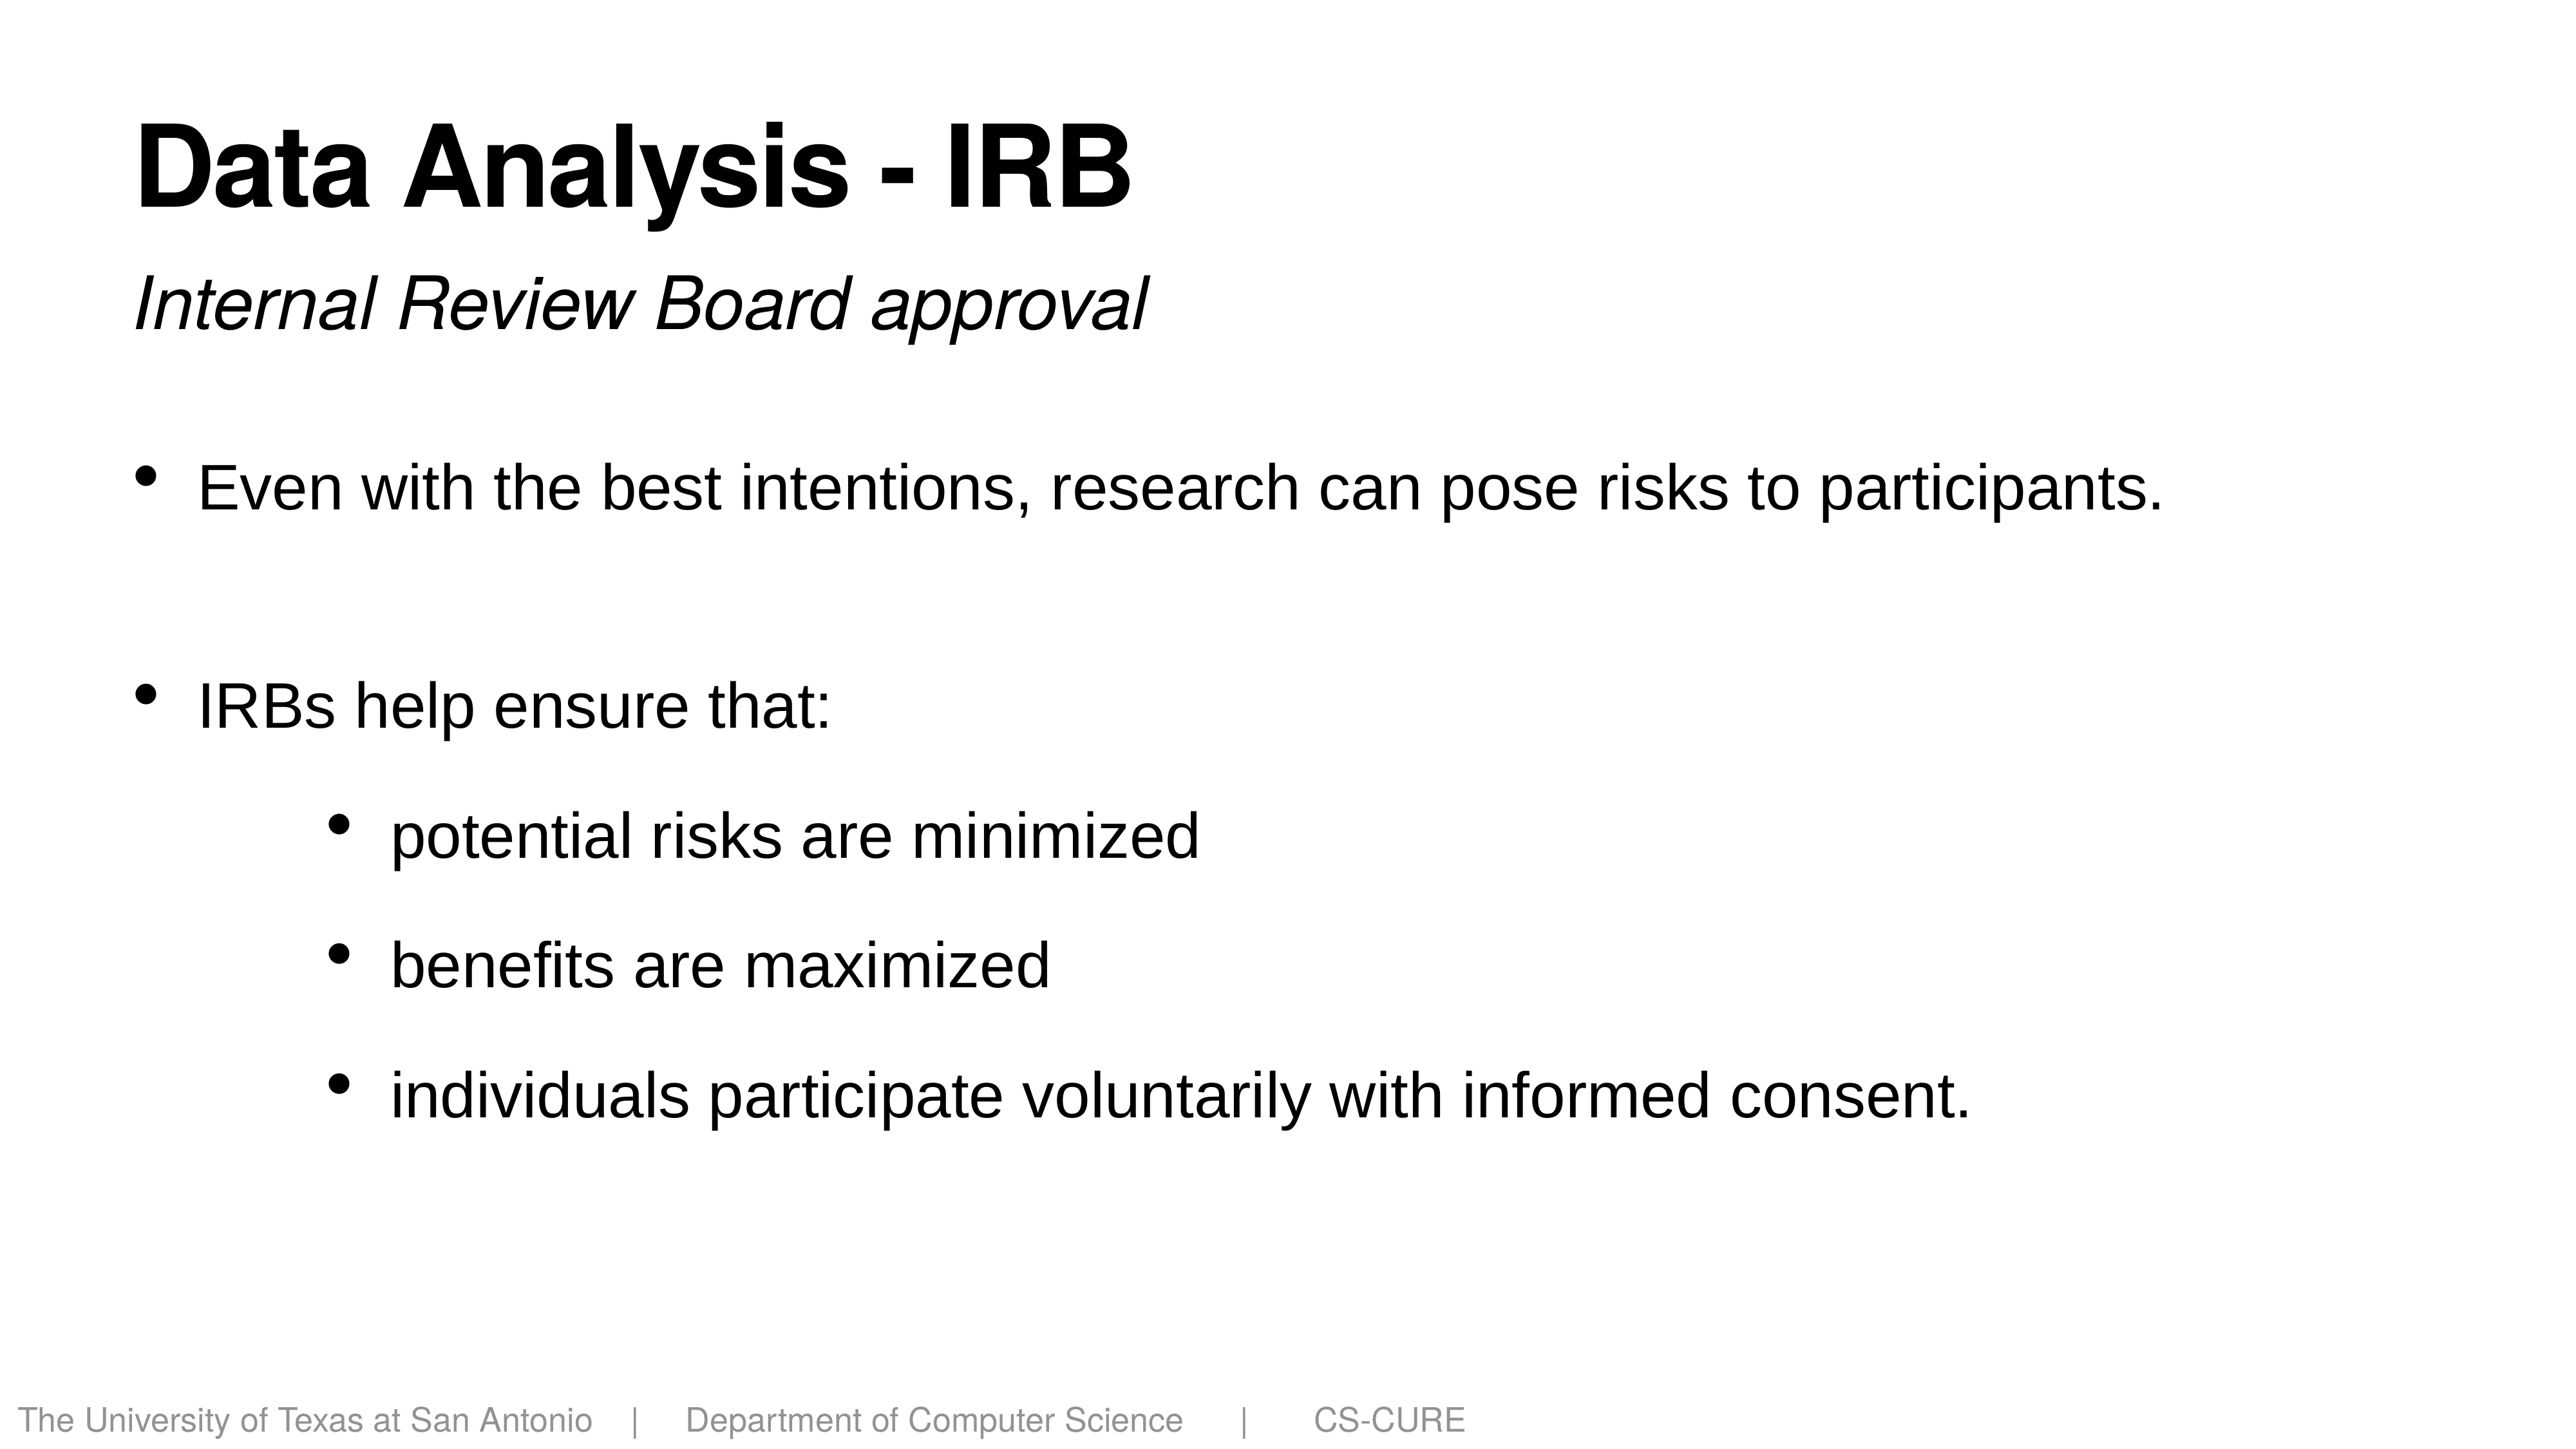

# Data Analysis - IRB
Internal Review Board approval
Even with the best intentions, research can pose risks to participants.

IRBs help ensure that:
potential risks are minimized
benefits are maximized
individuals participate voluntarily with informed consent.
28